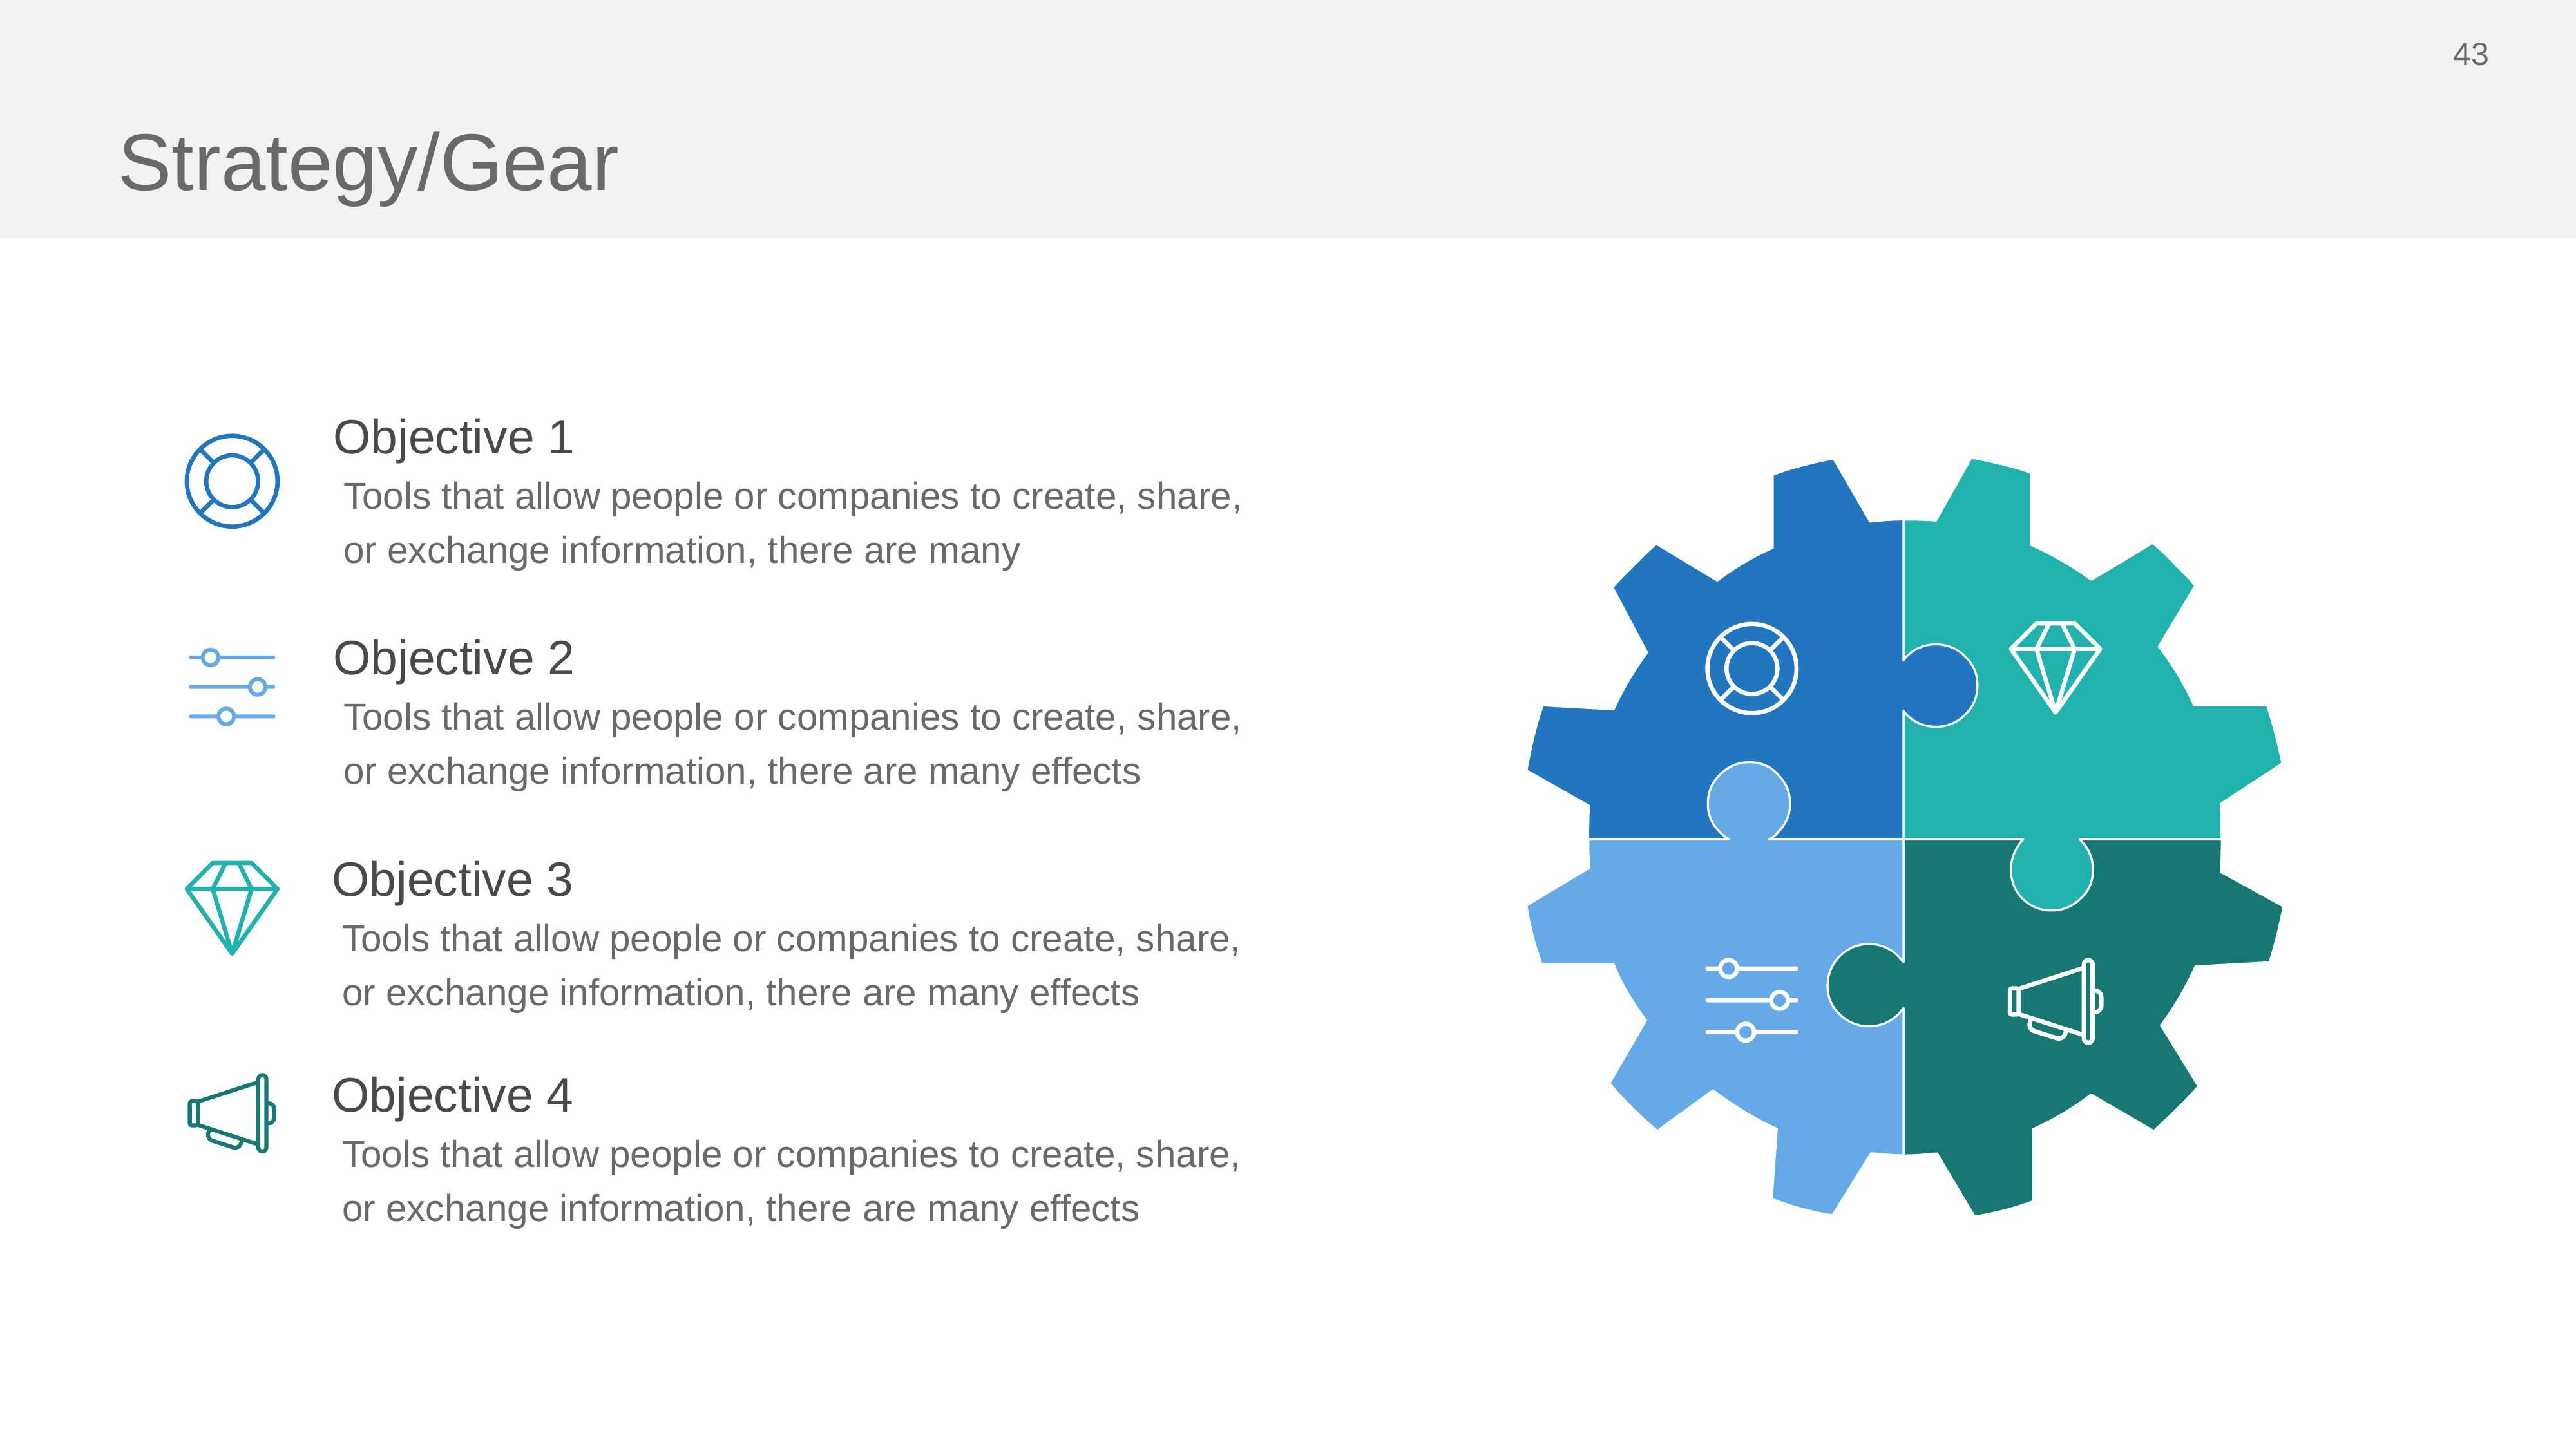

# Strategy/Gear
Objective 1

Tools that allow people or companies to create, share, or exchange information, there are many

Objective 2

Tools that allow people or companies to create, share, or exchange information, there are many effects

Objective 3

Tools that allow people or companies to create, share, or exchange information, there are many effects

Objective 4

Tools that allow people or companies to create, share, or exchange information, there are many effects